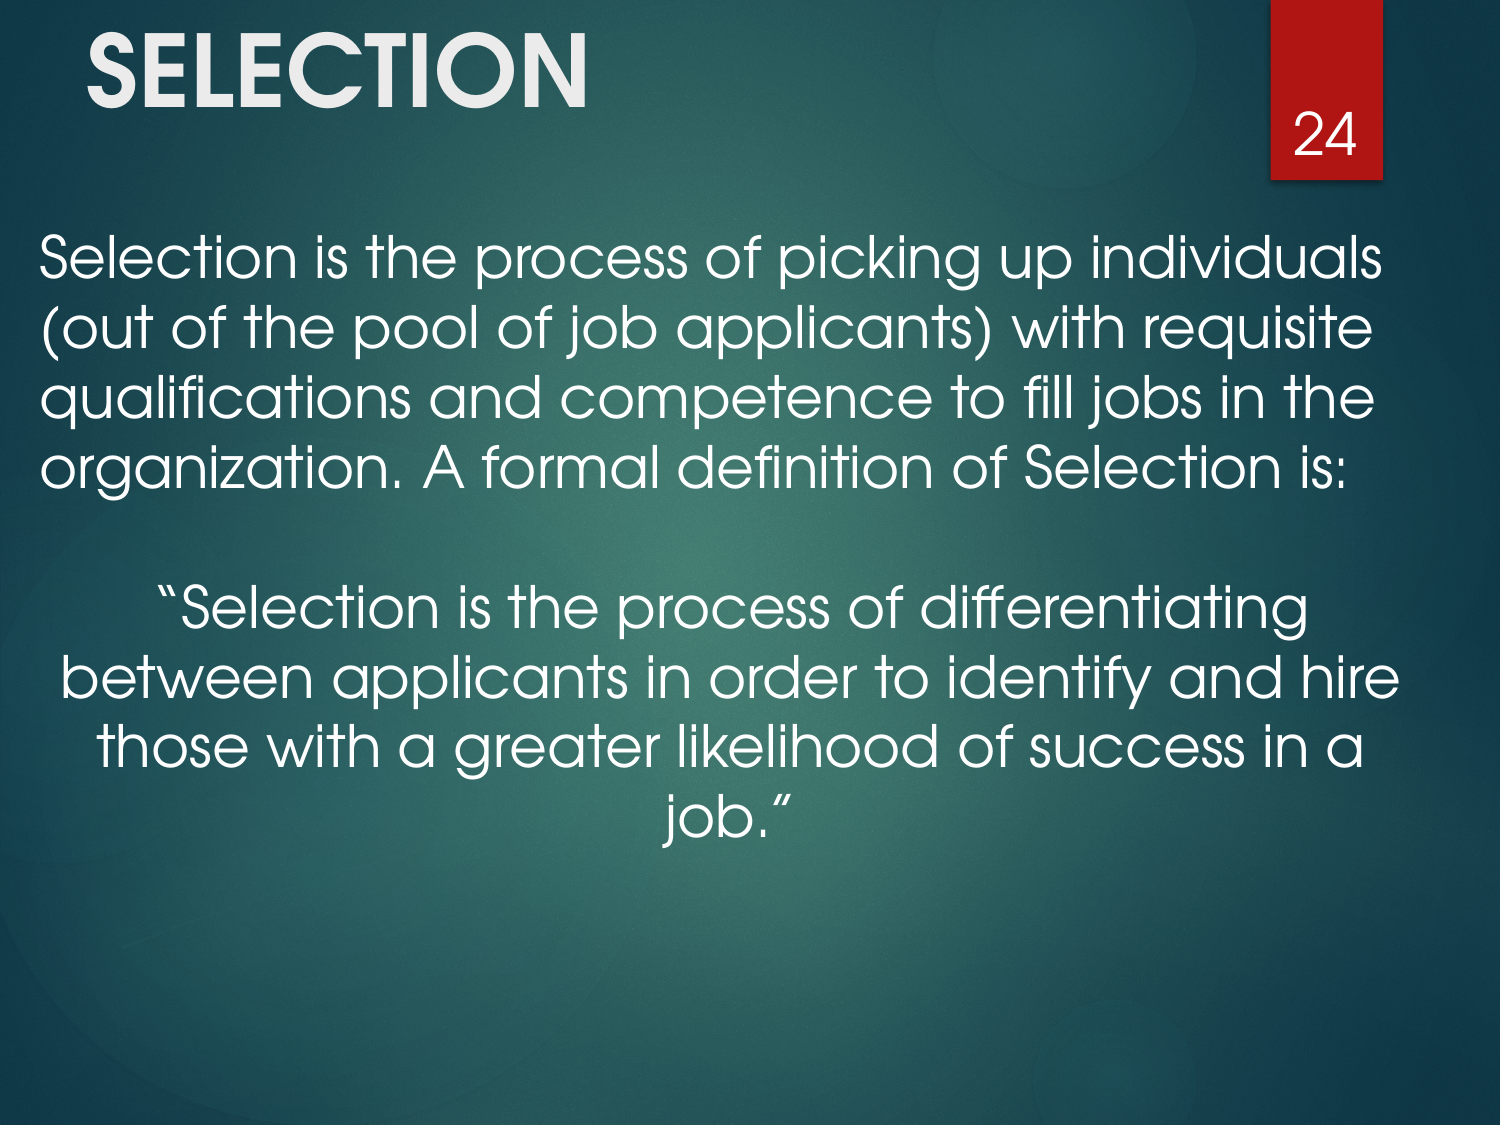

# SELECTION
24
Selection is the process of picking up individuals (out of the pool of job applicants) with requisite qualifications and competence to fill jobs in the organization. A formal definition of Selection is:

“Selection is the process of differentiating between applicants in order to identify and hire those with a greater likelihood of success in a job.”